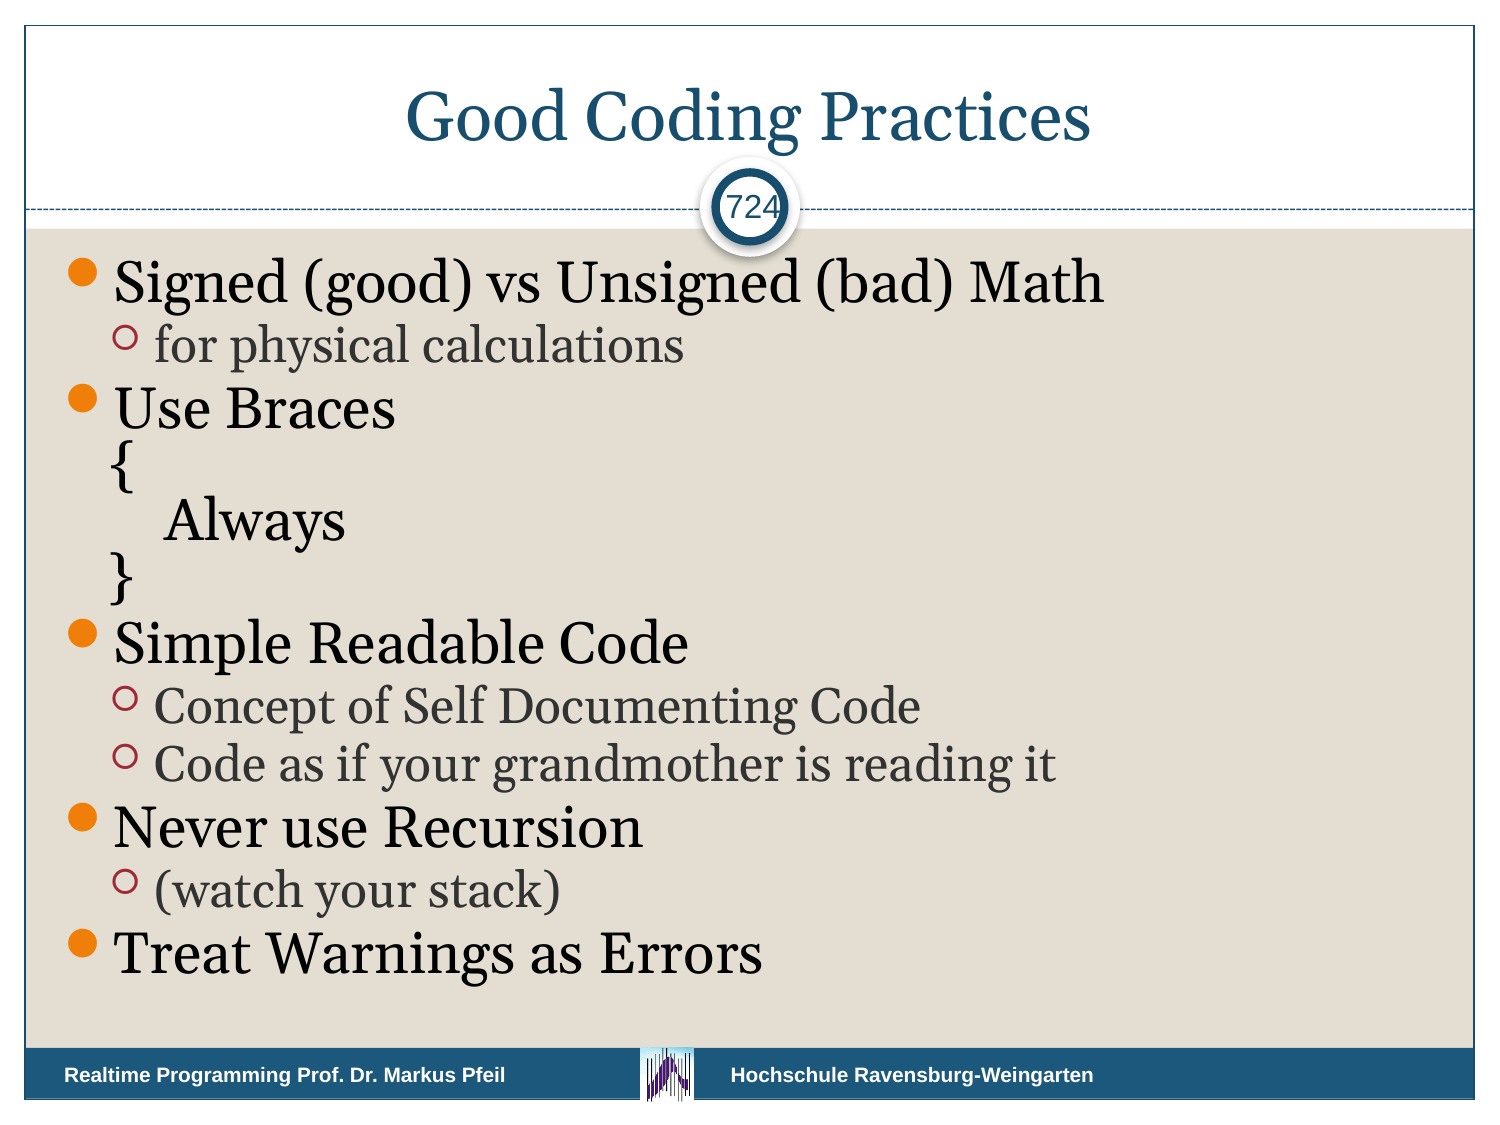

# Good Coding Practices
724
Signed (good) vs Unsigned (bad) Math
for physical calculations
Use Braces
{
    Always
}
Simple Readable Code
Concept of Self Documenting Code
Code as if your grandmother is reading it
Never use Recursion
(watch your stack)
Treat Warnings as Errors
Realtime Programming Prof. Dr. Markus Pfeil